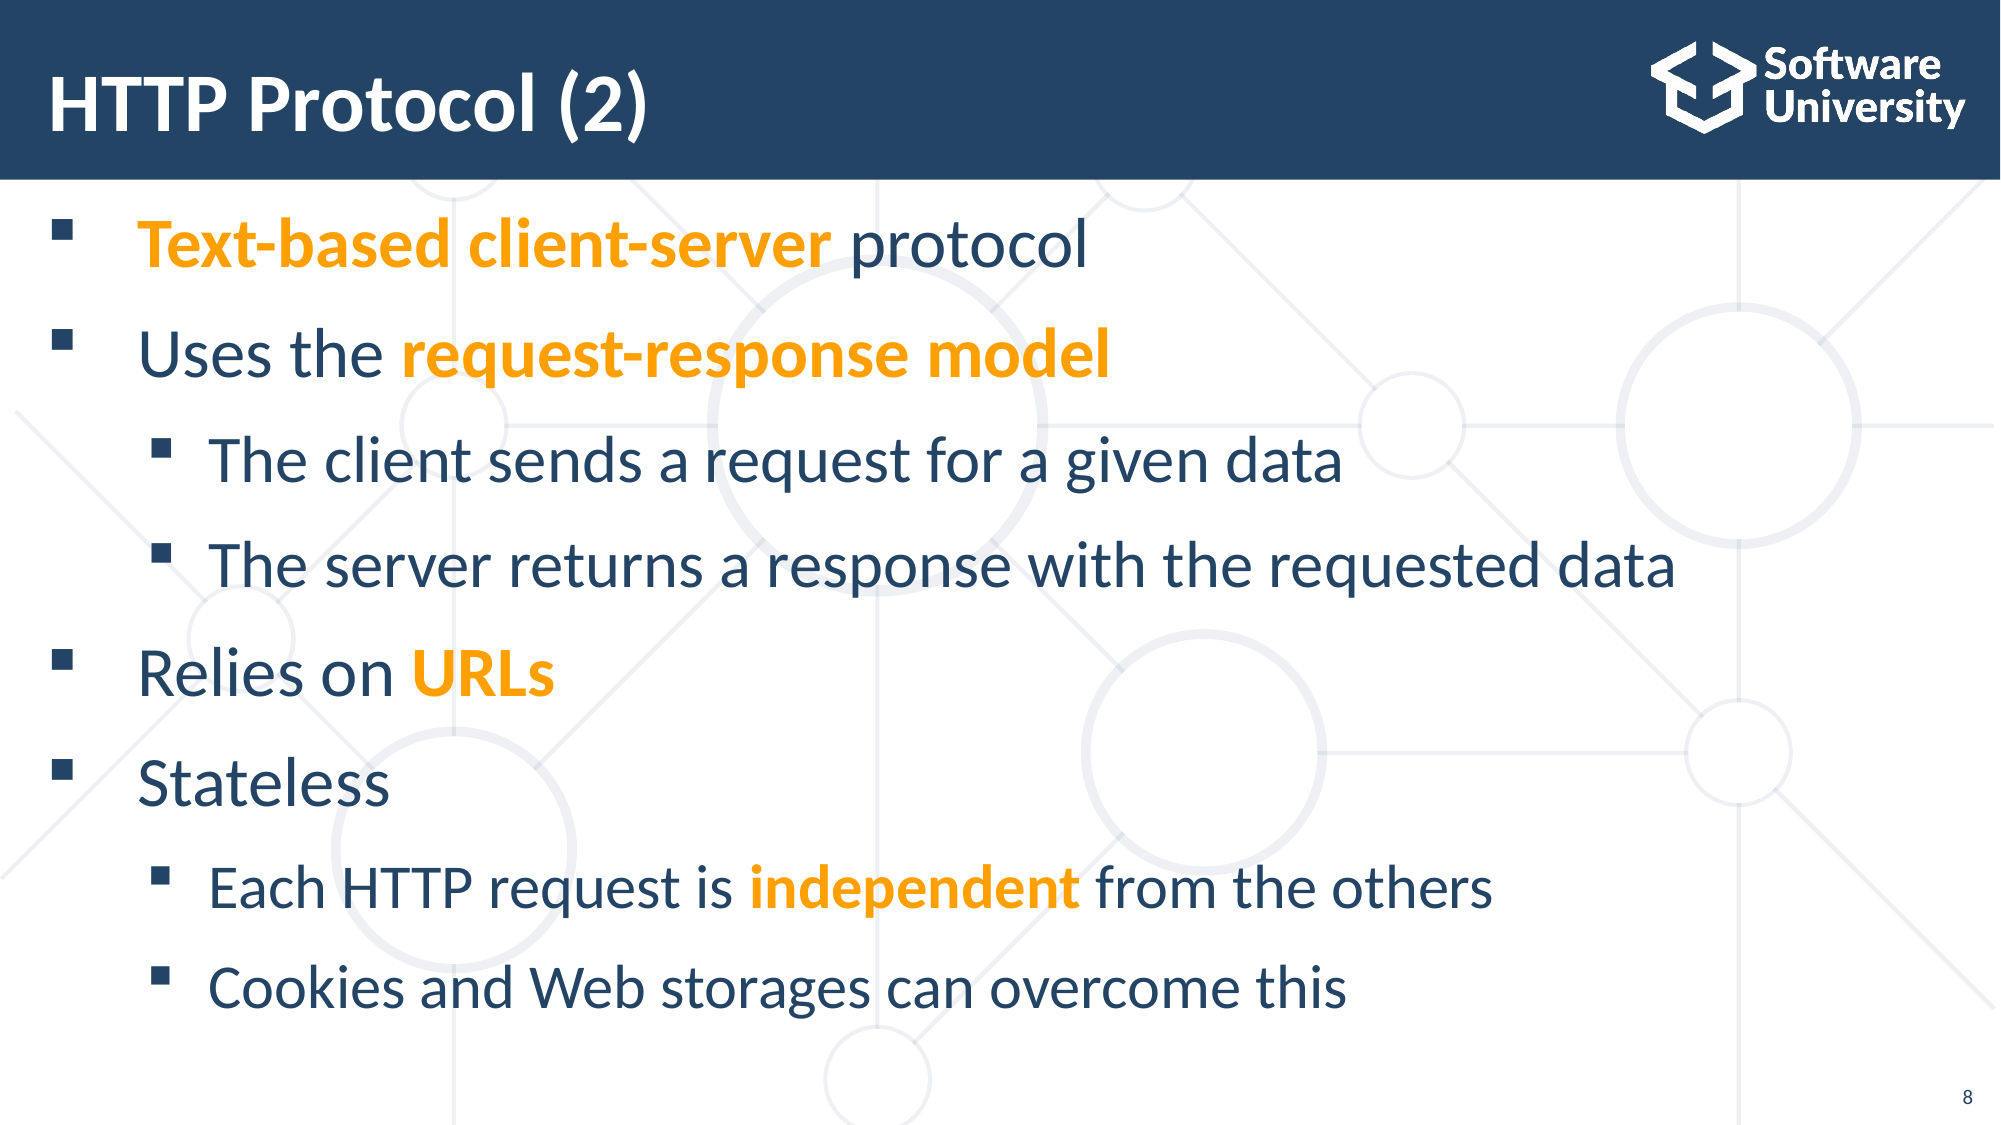

# HTTP Protocol (2)
 Text-based client-server protocol
 Uses the request-response model
The client sends a request for a given data
The server returns a response with the requested data
 Relies on URLs
 Stateless
Each HTTP request is independent from the others
Cookies and Web storages can overcome this

8